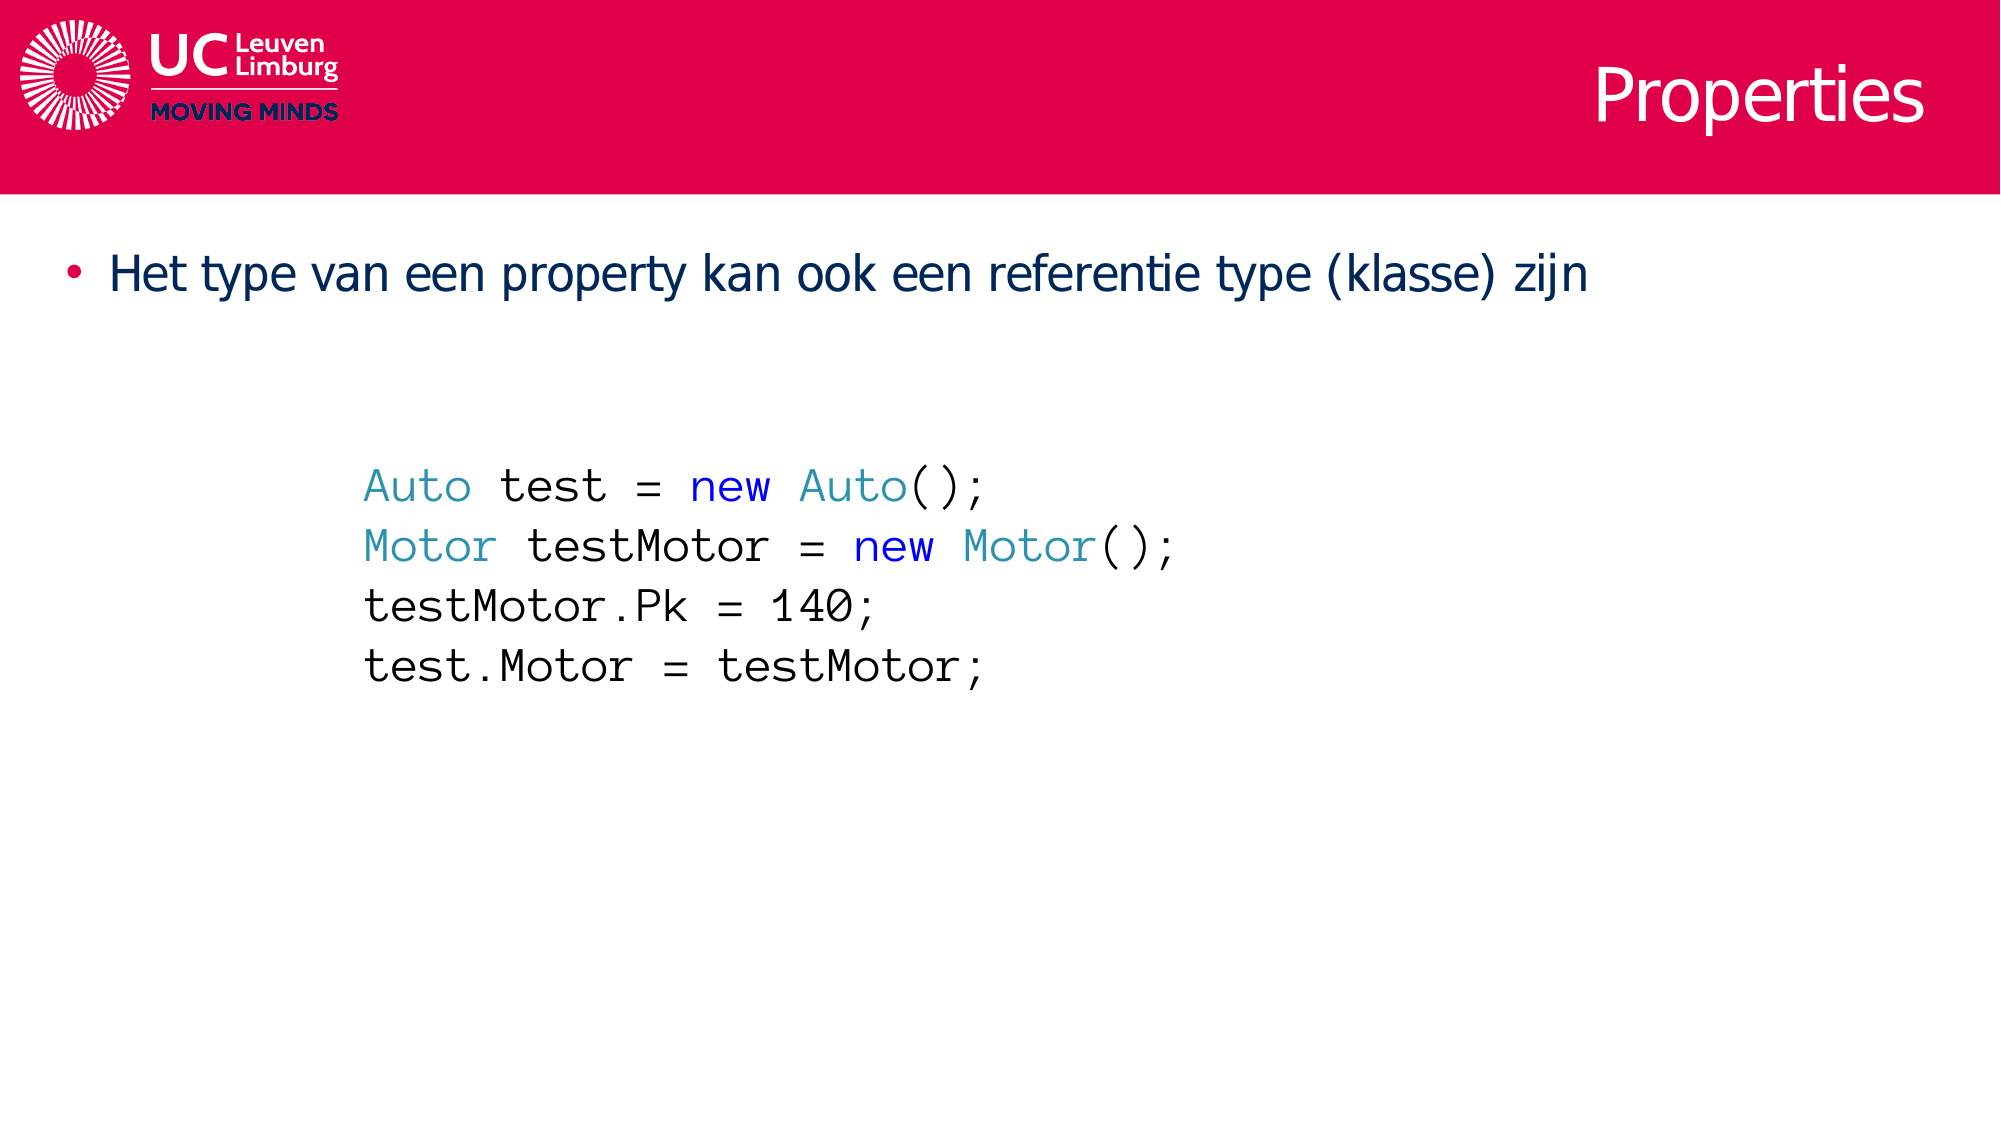

# Properties
Het type van een property kan ook een referentie type (klasse) zijn
Auto test = new Auto();
Motor testMotor = new Motor();
testMotor.Pk = 140;
test.Motor = testMotor;